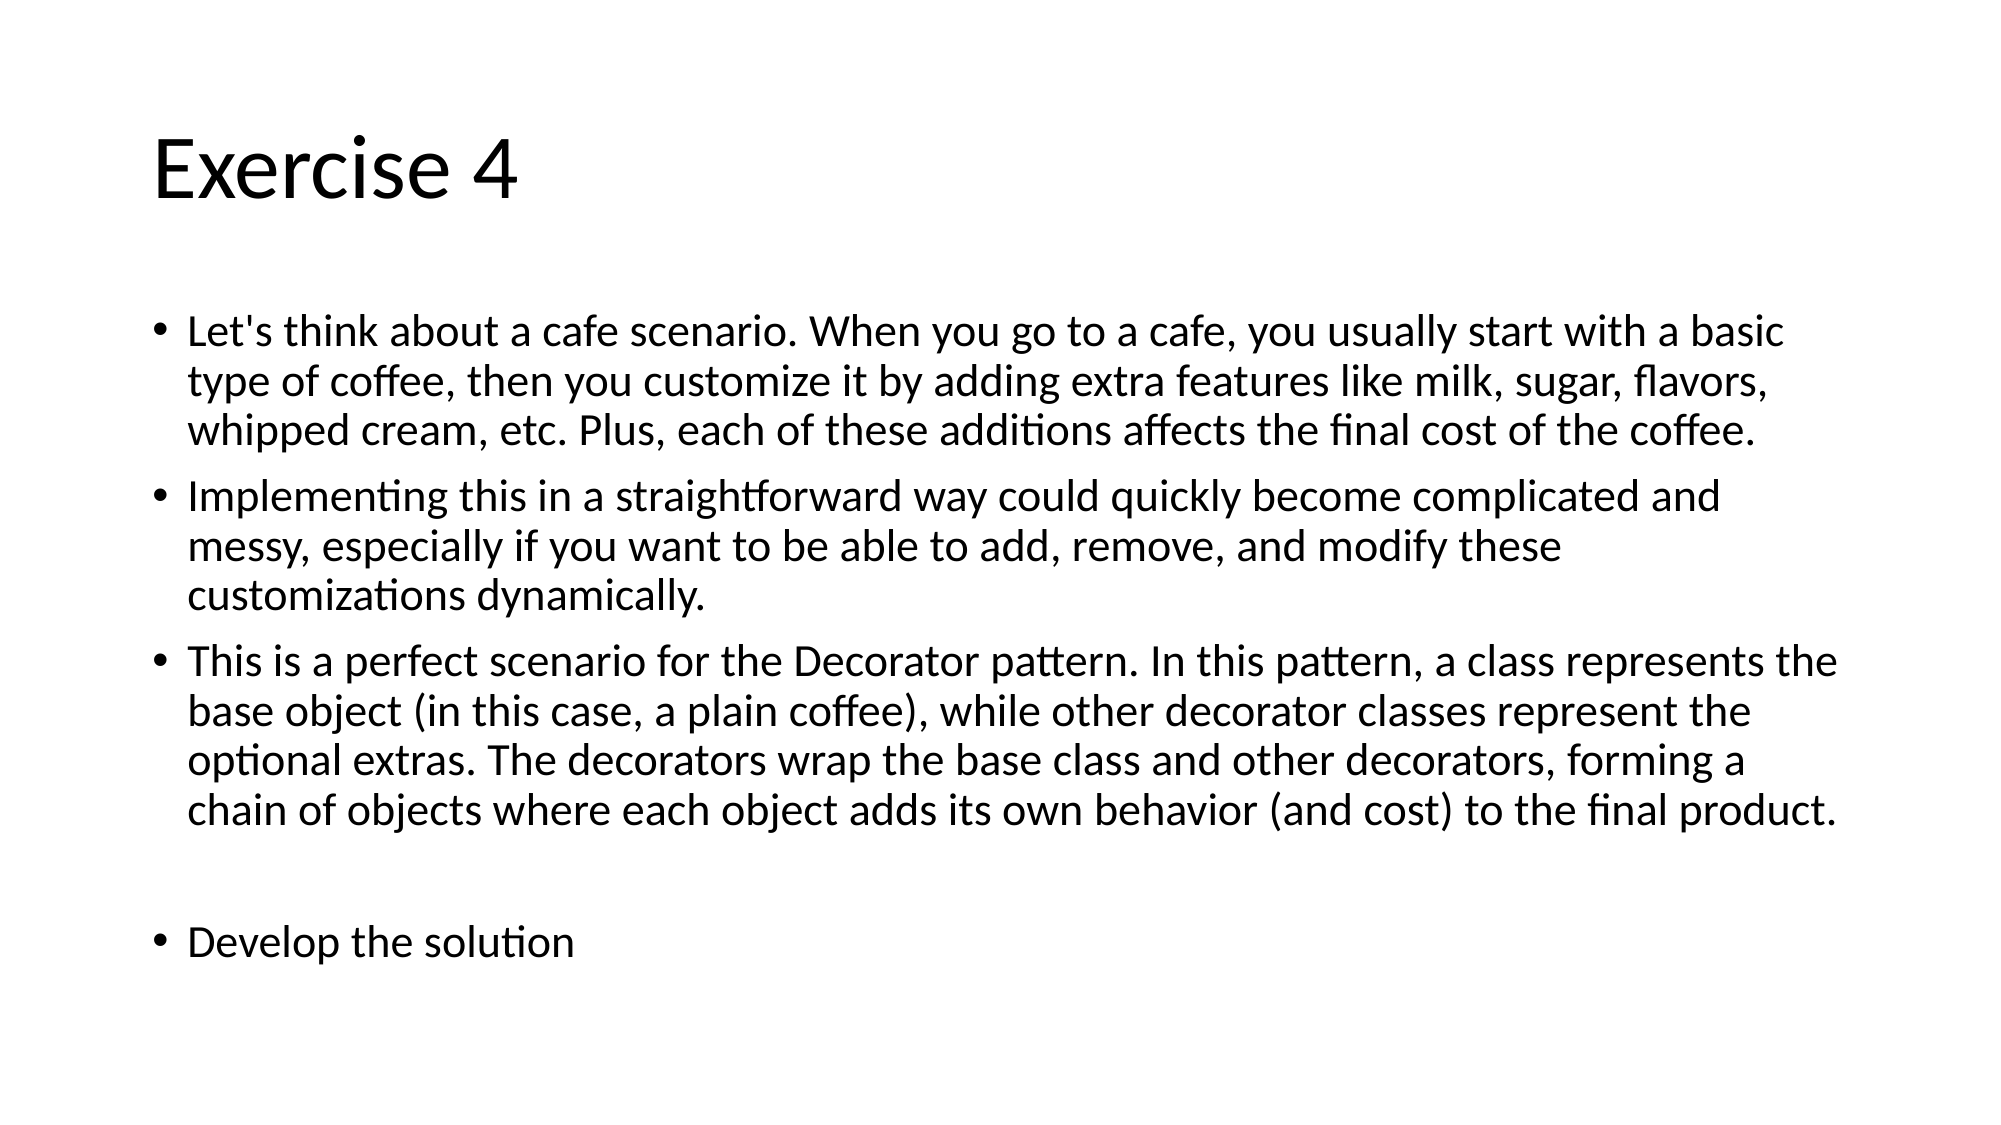

# Exercise 4
Let's think about a cafe scenario. When you go to a cafe, you usually start with a basic type of coffee, then you customize it by adding extra features like milk, sugar, flavors, whipped cream, etc. Plus, each of these additions affects the final cost of the coffee.
Implementing this in a straightforward way could quickly become complicated and messy, especially if you want to be able to add, remove, and modify these customizations dynamically.
This is a perfect scenario for the Decorator pattern. In this pattern, a class represents the base object (in this case, a plain coffee), while other decorator classes represent the optional extras. The decorators wrap the base class and other decorators, forming a chain of objects where each object adds its own behavior (and cost) to the final product.

Develop the solution